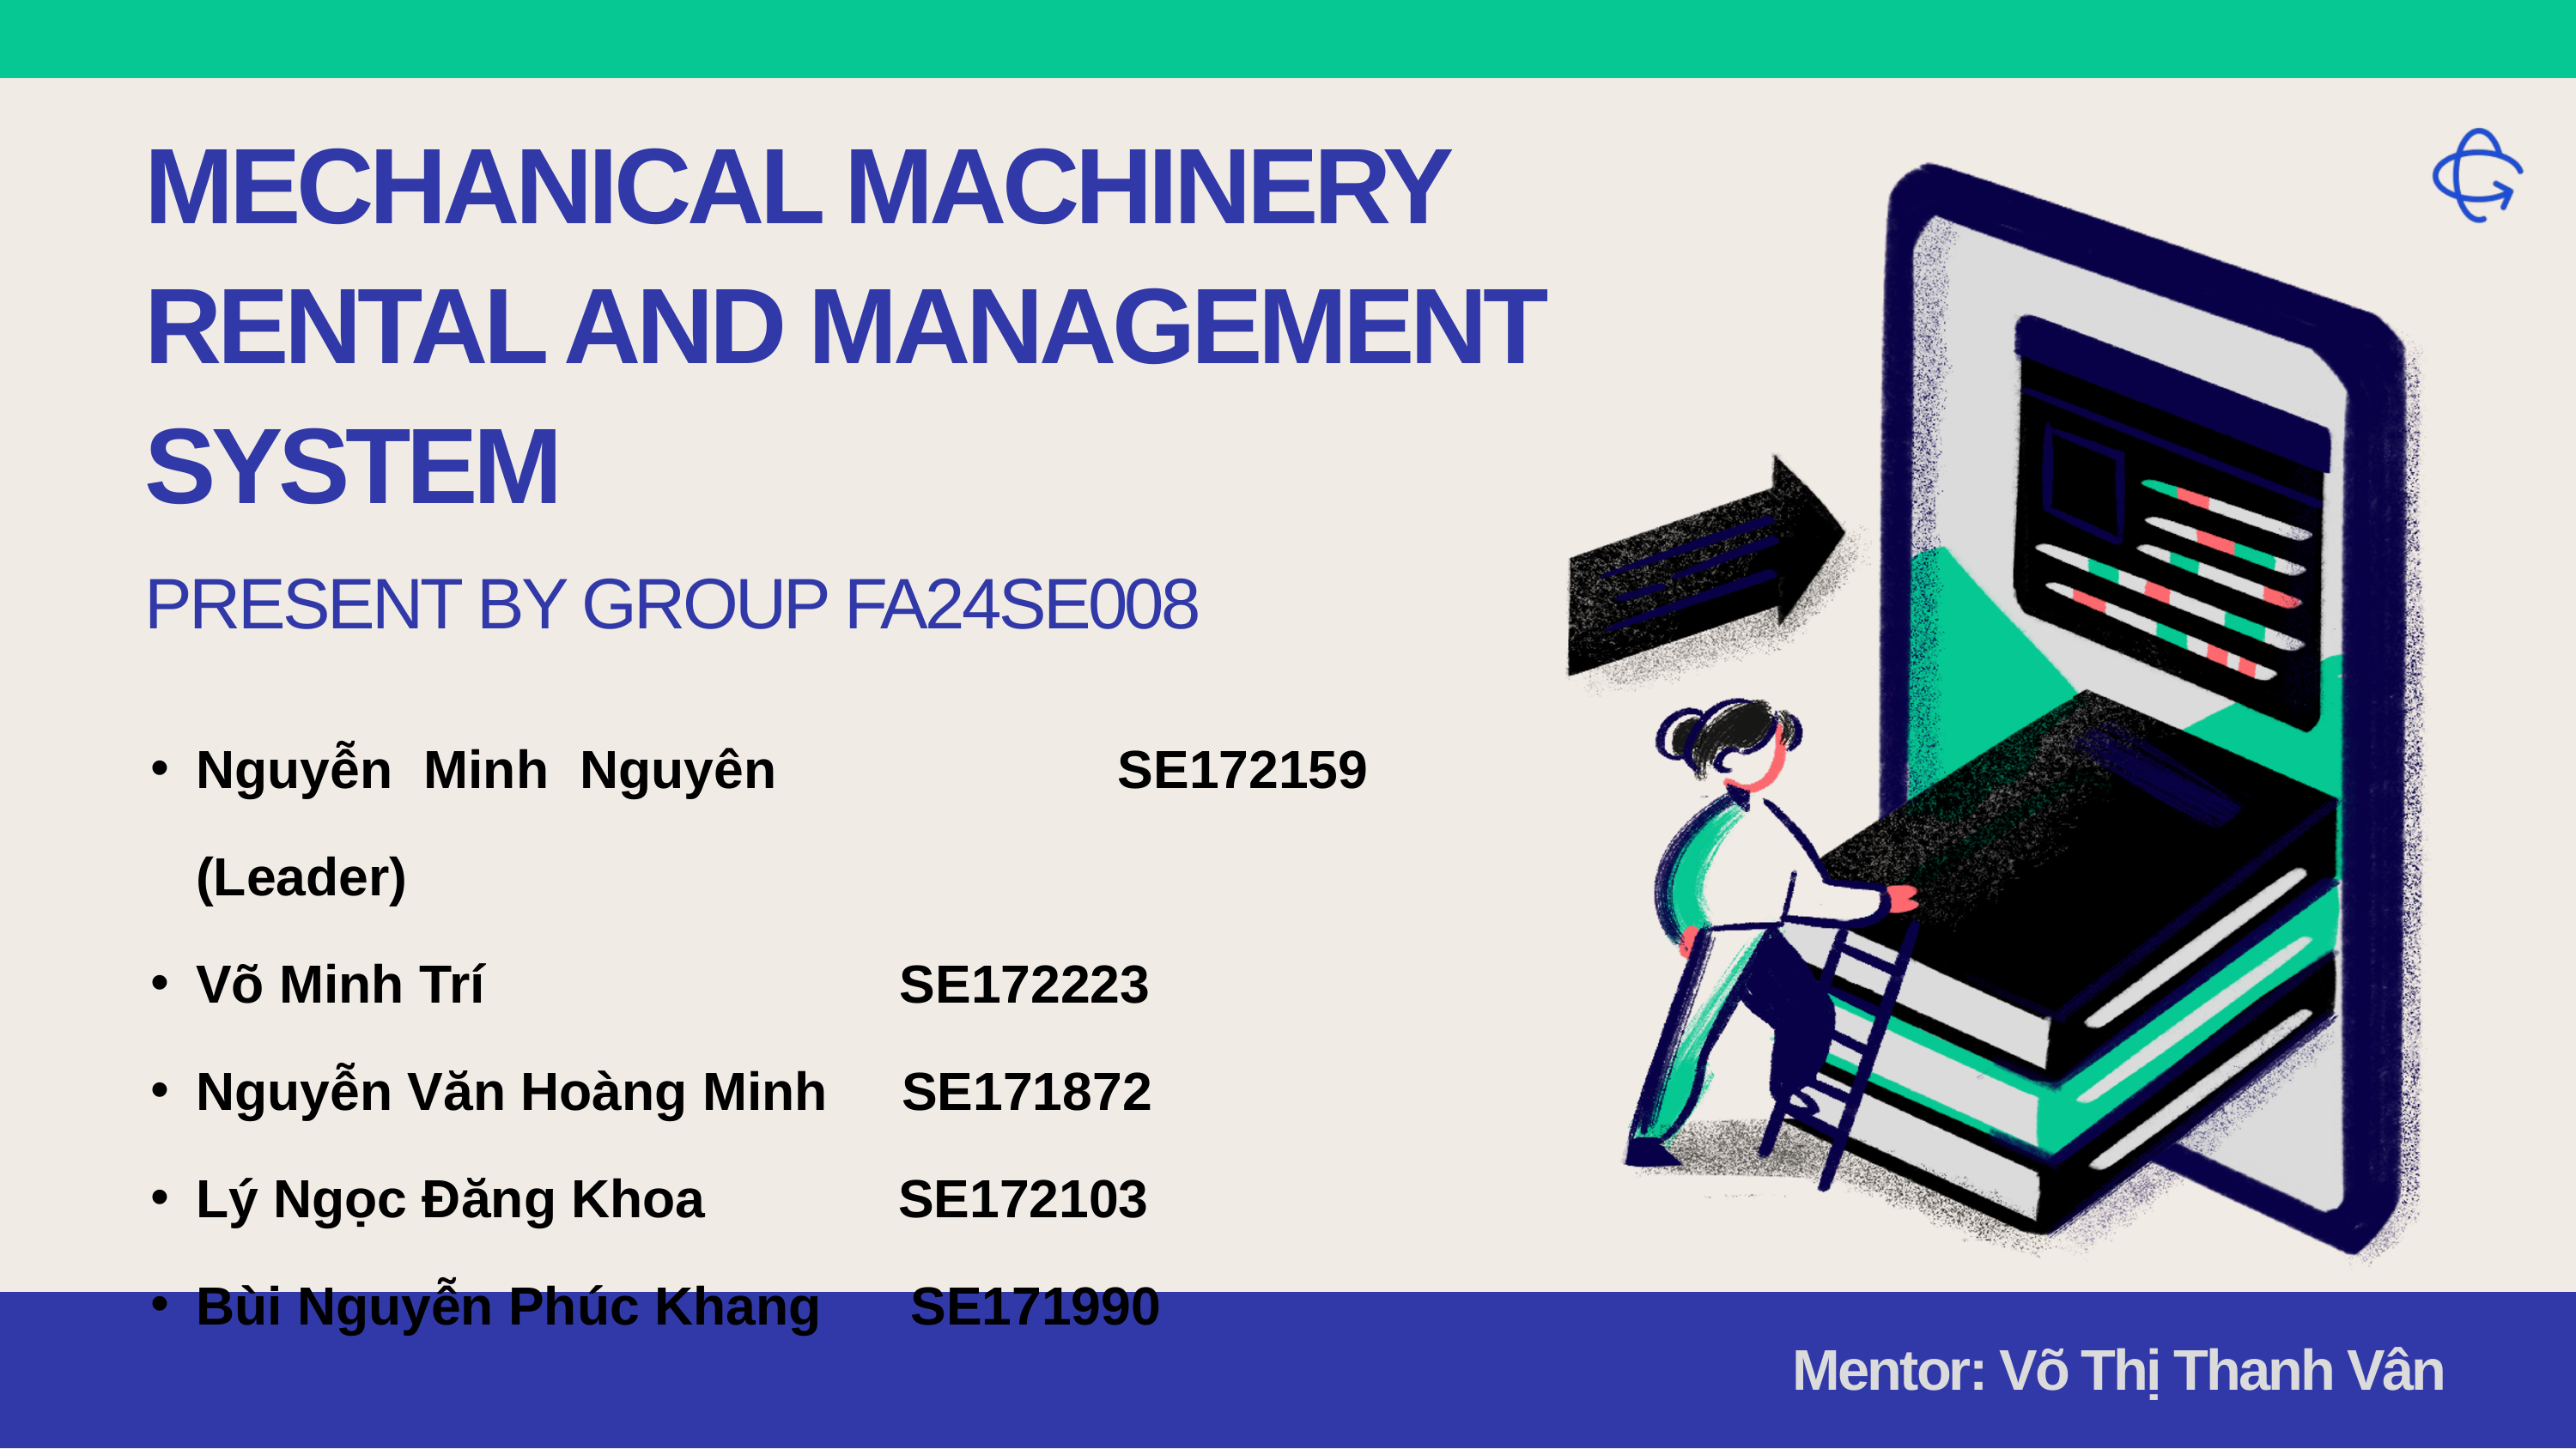

MECHANICAL MACHINERY
RENTAL AND MANAGEMENT
SYSTEM

PRESENT BY GROUP FA24SE008
Nguyễn Minh Nguyên           SE172159 (Leader)
Võ Minh Trí                            SE172223
Nguyễn Văn Hoàng Minh     SE171872
Lý Ngọc Đăng Khoa             SE172103
Bùi Nguyễn Phúc Khang      SE171990

Mentor: Võ Thị Thanh Vân